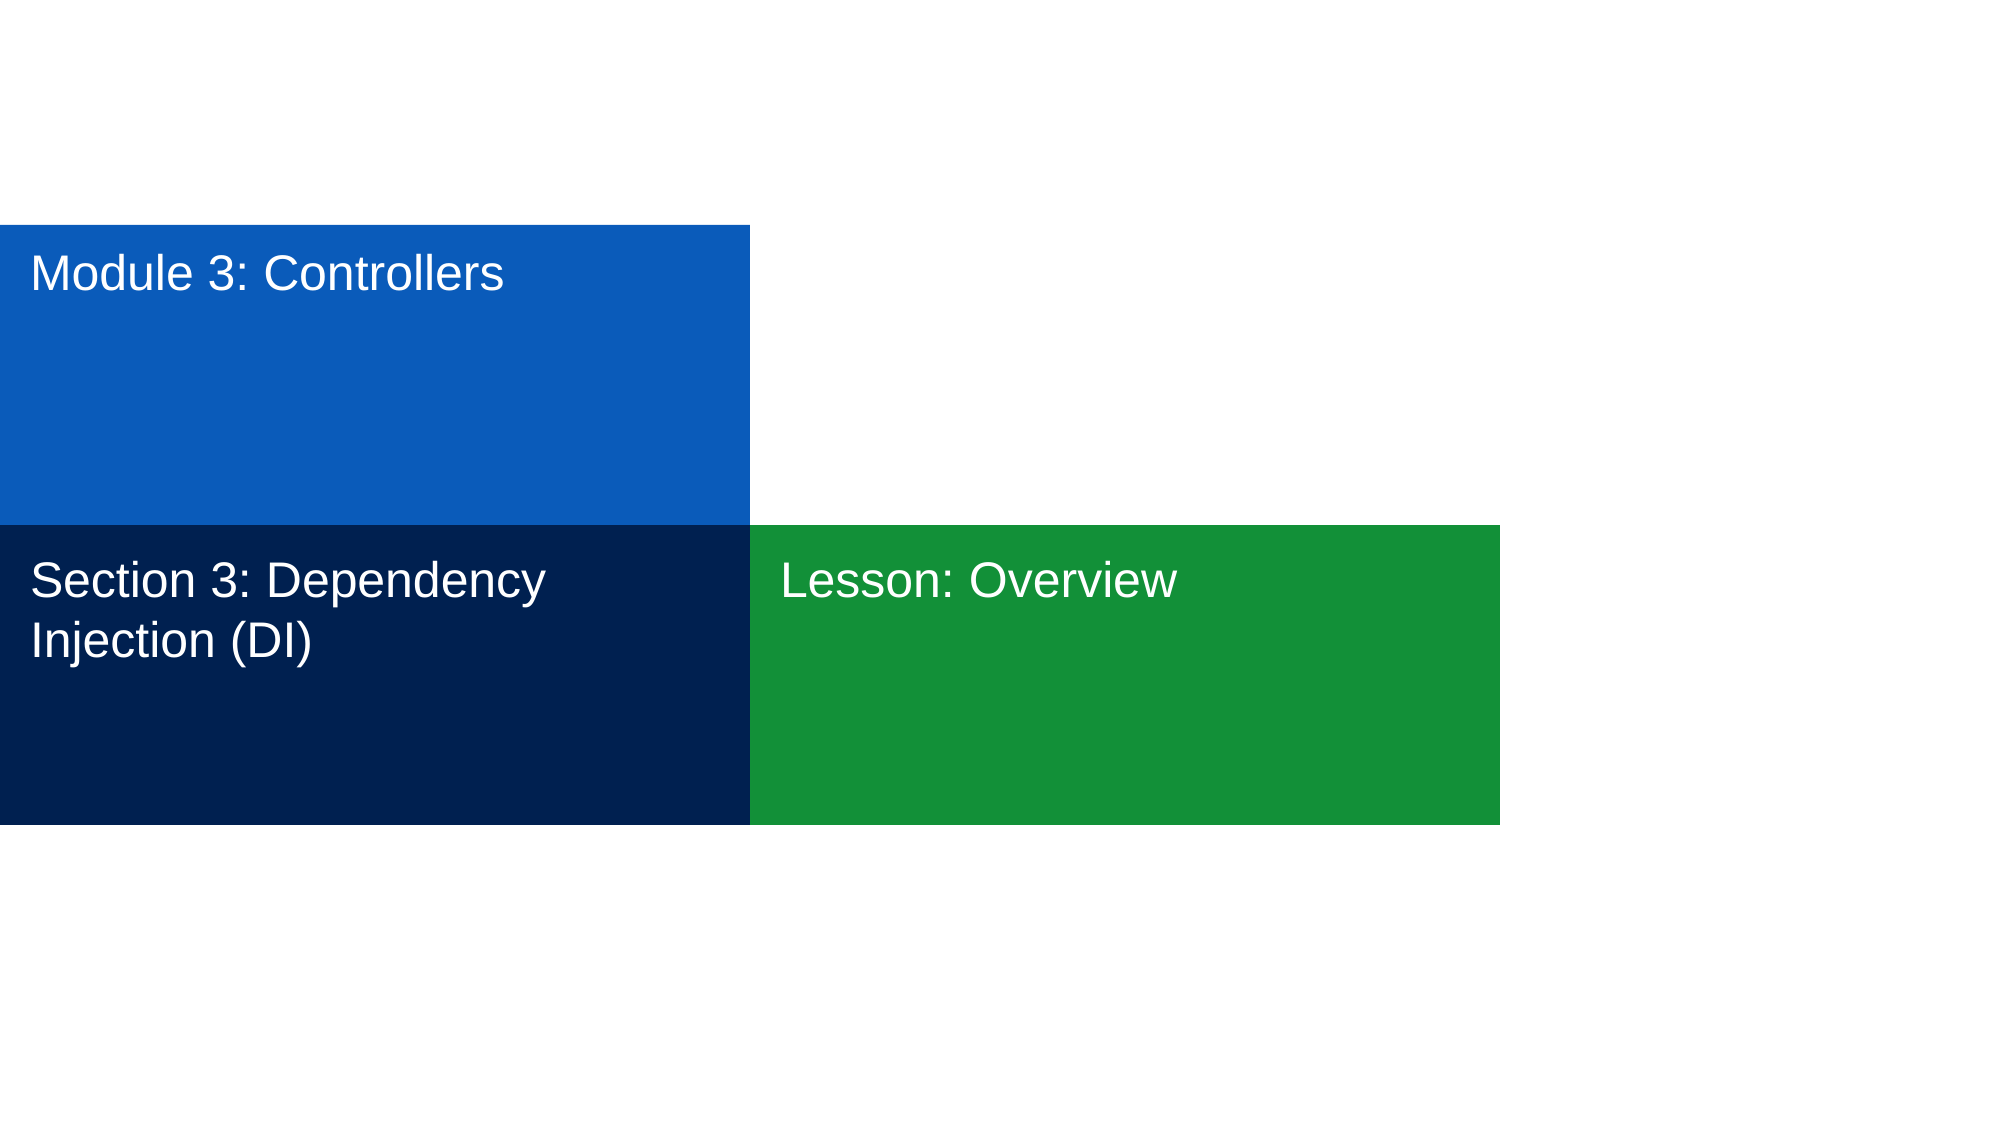

# Module 3: Controllers
Section 3: Dependency Injection (DI)
Lesson: Overview